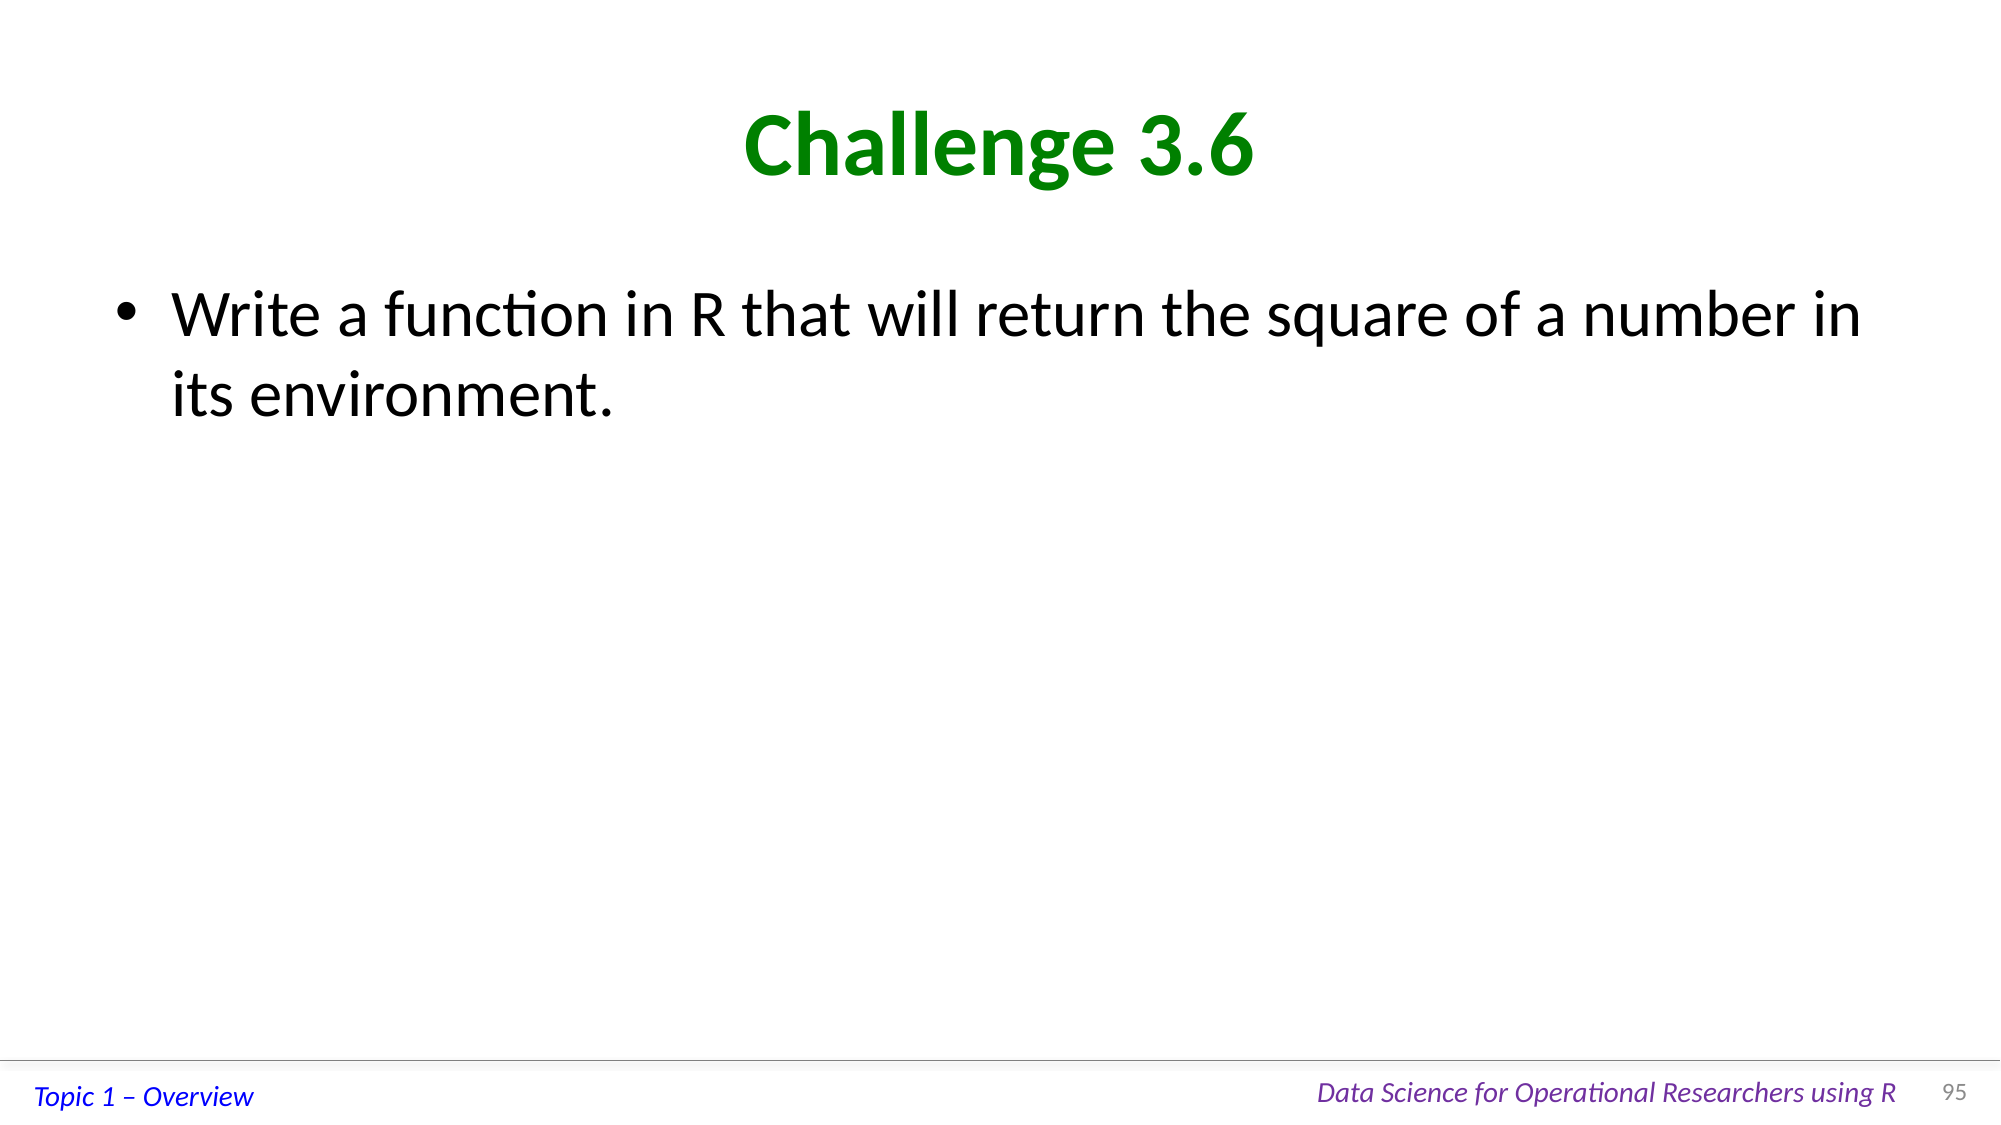

# Challenge 3.6
Write a function in R that will return the square of a number in its environment.
95